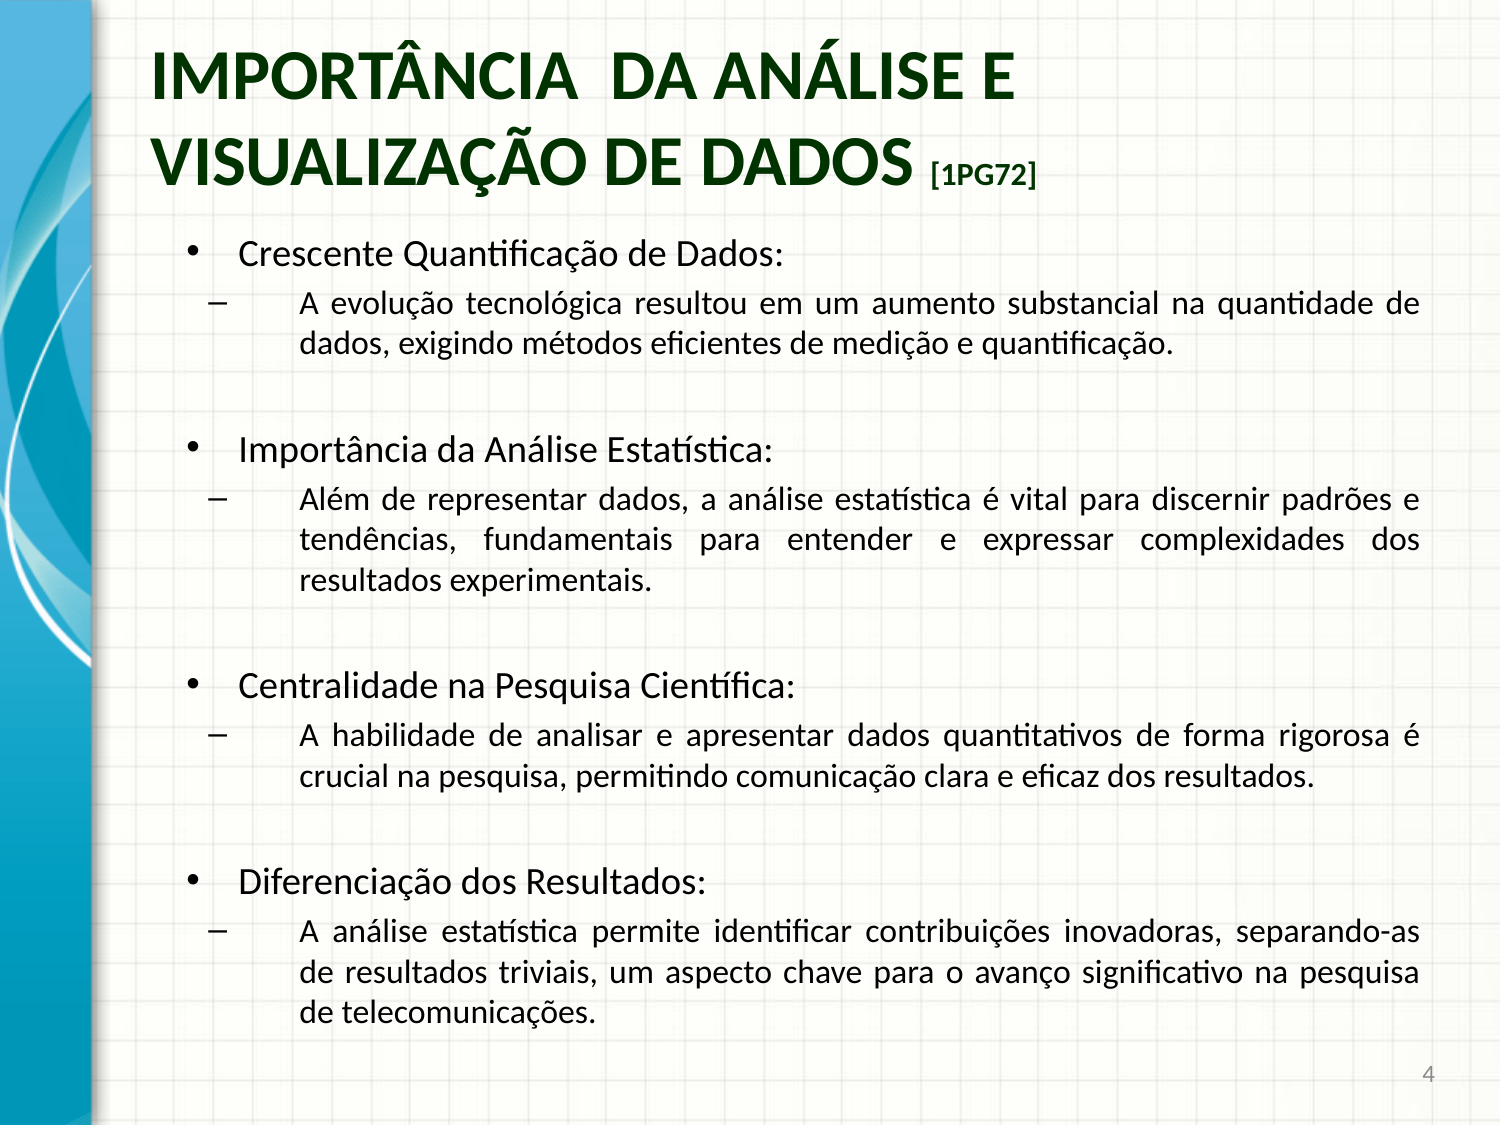

# Importância  da Análise e Visualização de Dados [1pg72]
Crescente Quantificação de Dados:
A evolução tecnológica resultou em um aumento substancial na quantidade de dados, exigindo métodos eficientes de medição e quantificação.

Importância da Análise Estatística:
Além de representar dados, a análise estatística é vital para discernir padrões e tendências, fundamentais para entender e expressar complexidades dos resultados experimentais.

Centralidade na Pesquisa Científica:
A habilidade de analisar e apresentar dados quantitativos de forma rigorosa é crucial na pesquisa, permitindo comunicação clara e eficaz dos resultados.

Diferenciação dos Resultados:
A análise estatística permite identificar contribuições inovadoras, separando-as de resultados triviais, um aspecto chave para o avanço significativo na pesquisa de telecomunicações.
4